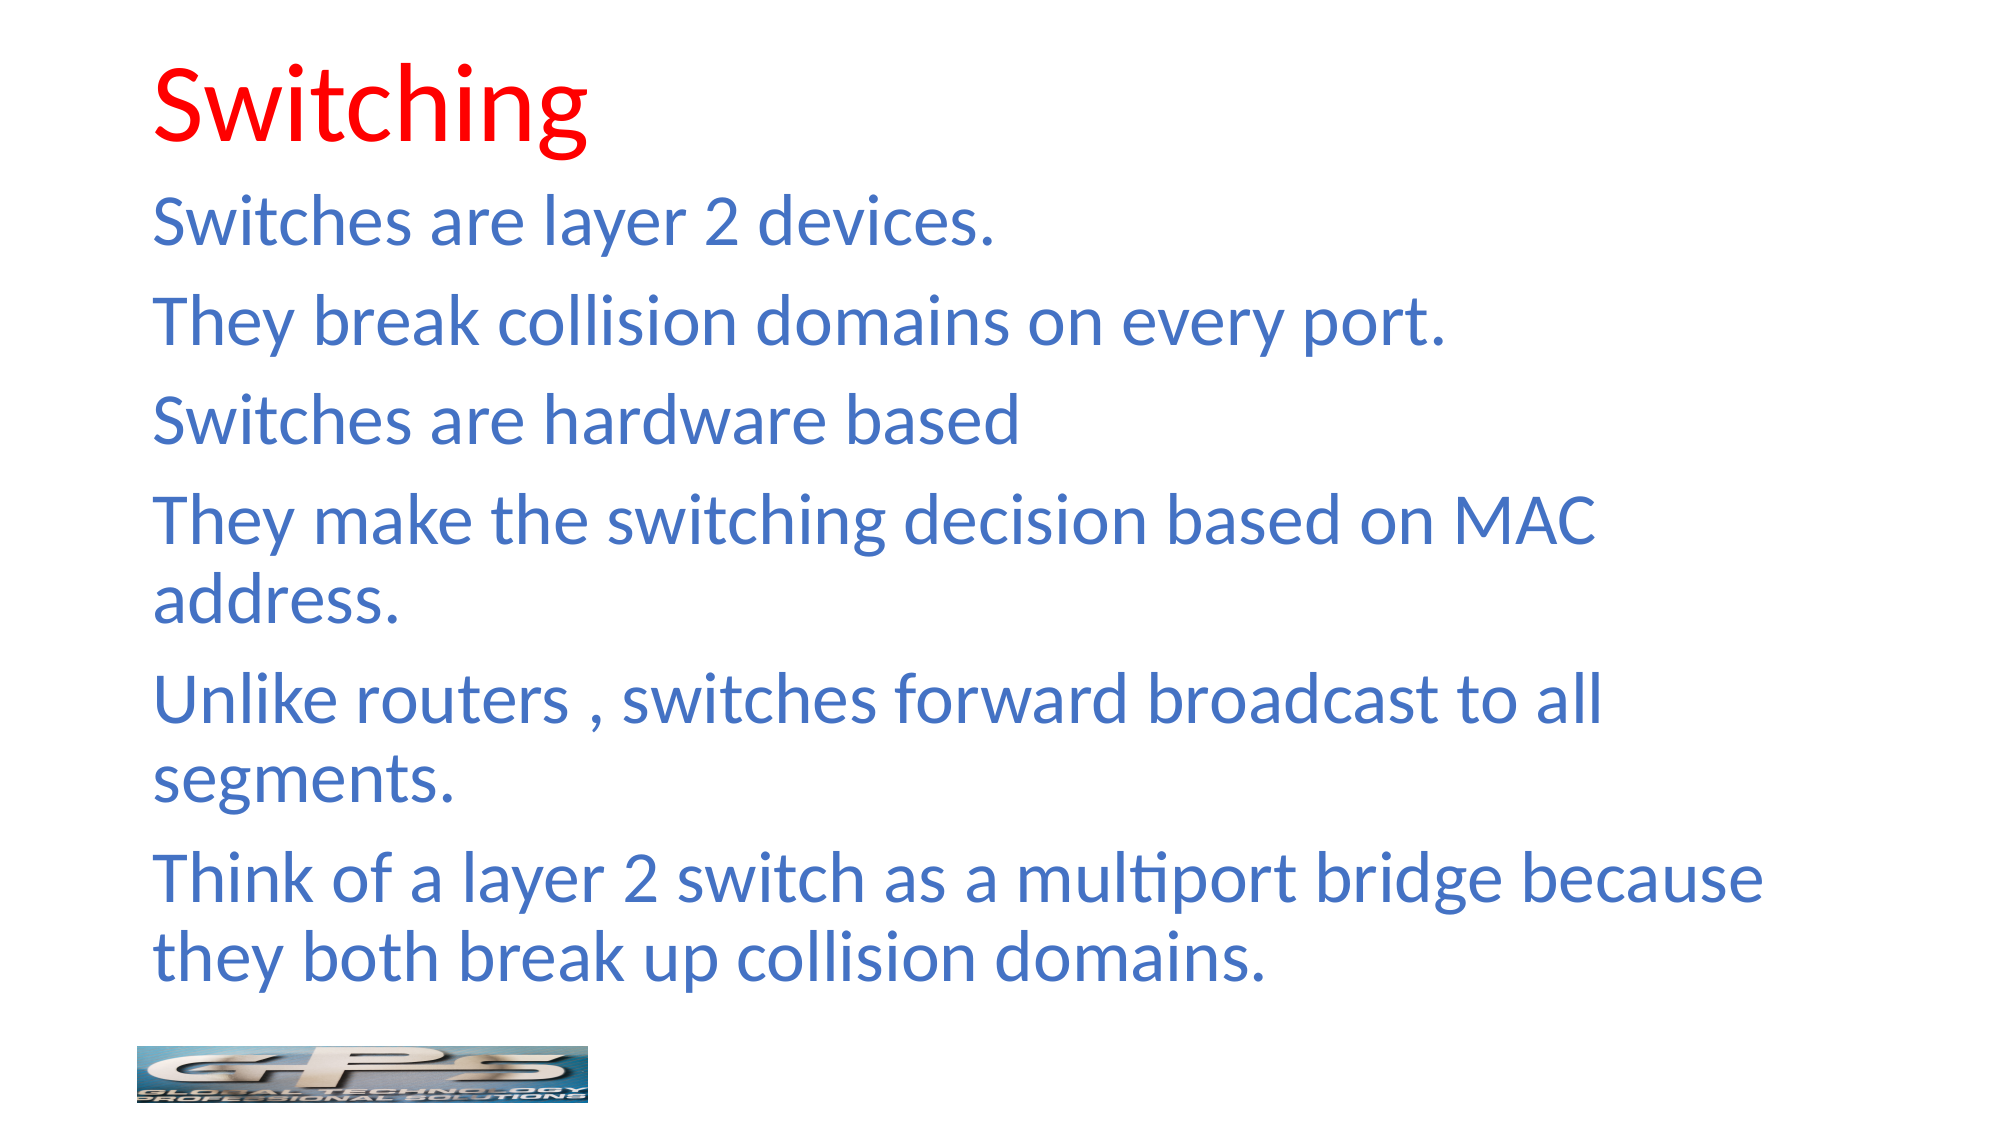

# Switching
Switches are layer 2 devices.
They break collision domains on every port.
Switches are hardware based
They make the switching decision based on MAC address.
Unlike routers , switches forward broadcast to all segments.
Think of a layer 2 switch as a multiport bridge because they both break up collision domains.